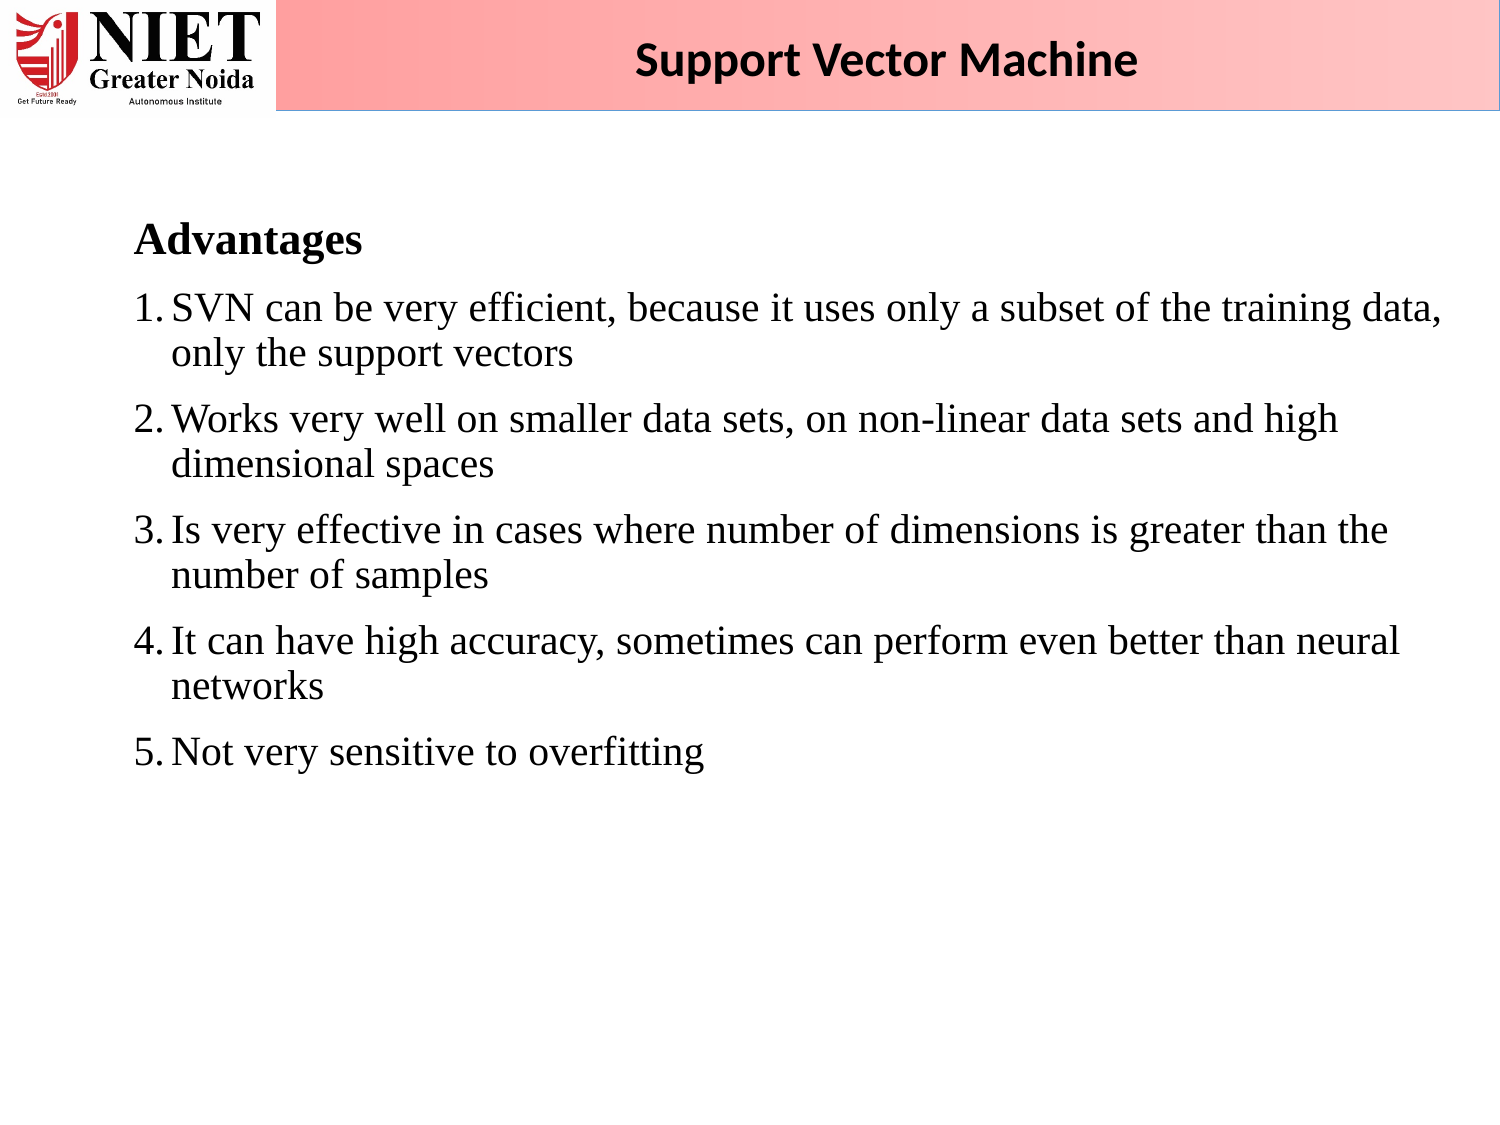

Support Vector Machine
Advantages
SVN can be very efficient, because it uses only a subset of the training data, only the support vectors
Works very well on smaller data sets, on non-linear data sets and high dimensional spaces
Is very effective in cases where number of dimensions is greater than the number of samples
It can have high accuracy, sometimes can perform even better than neural networks
Not very sensitive to overfitting